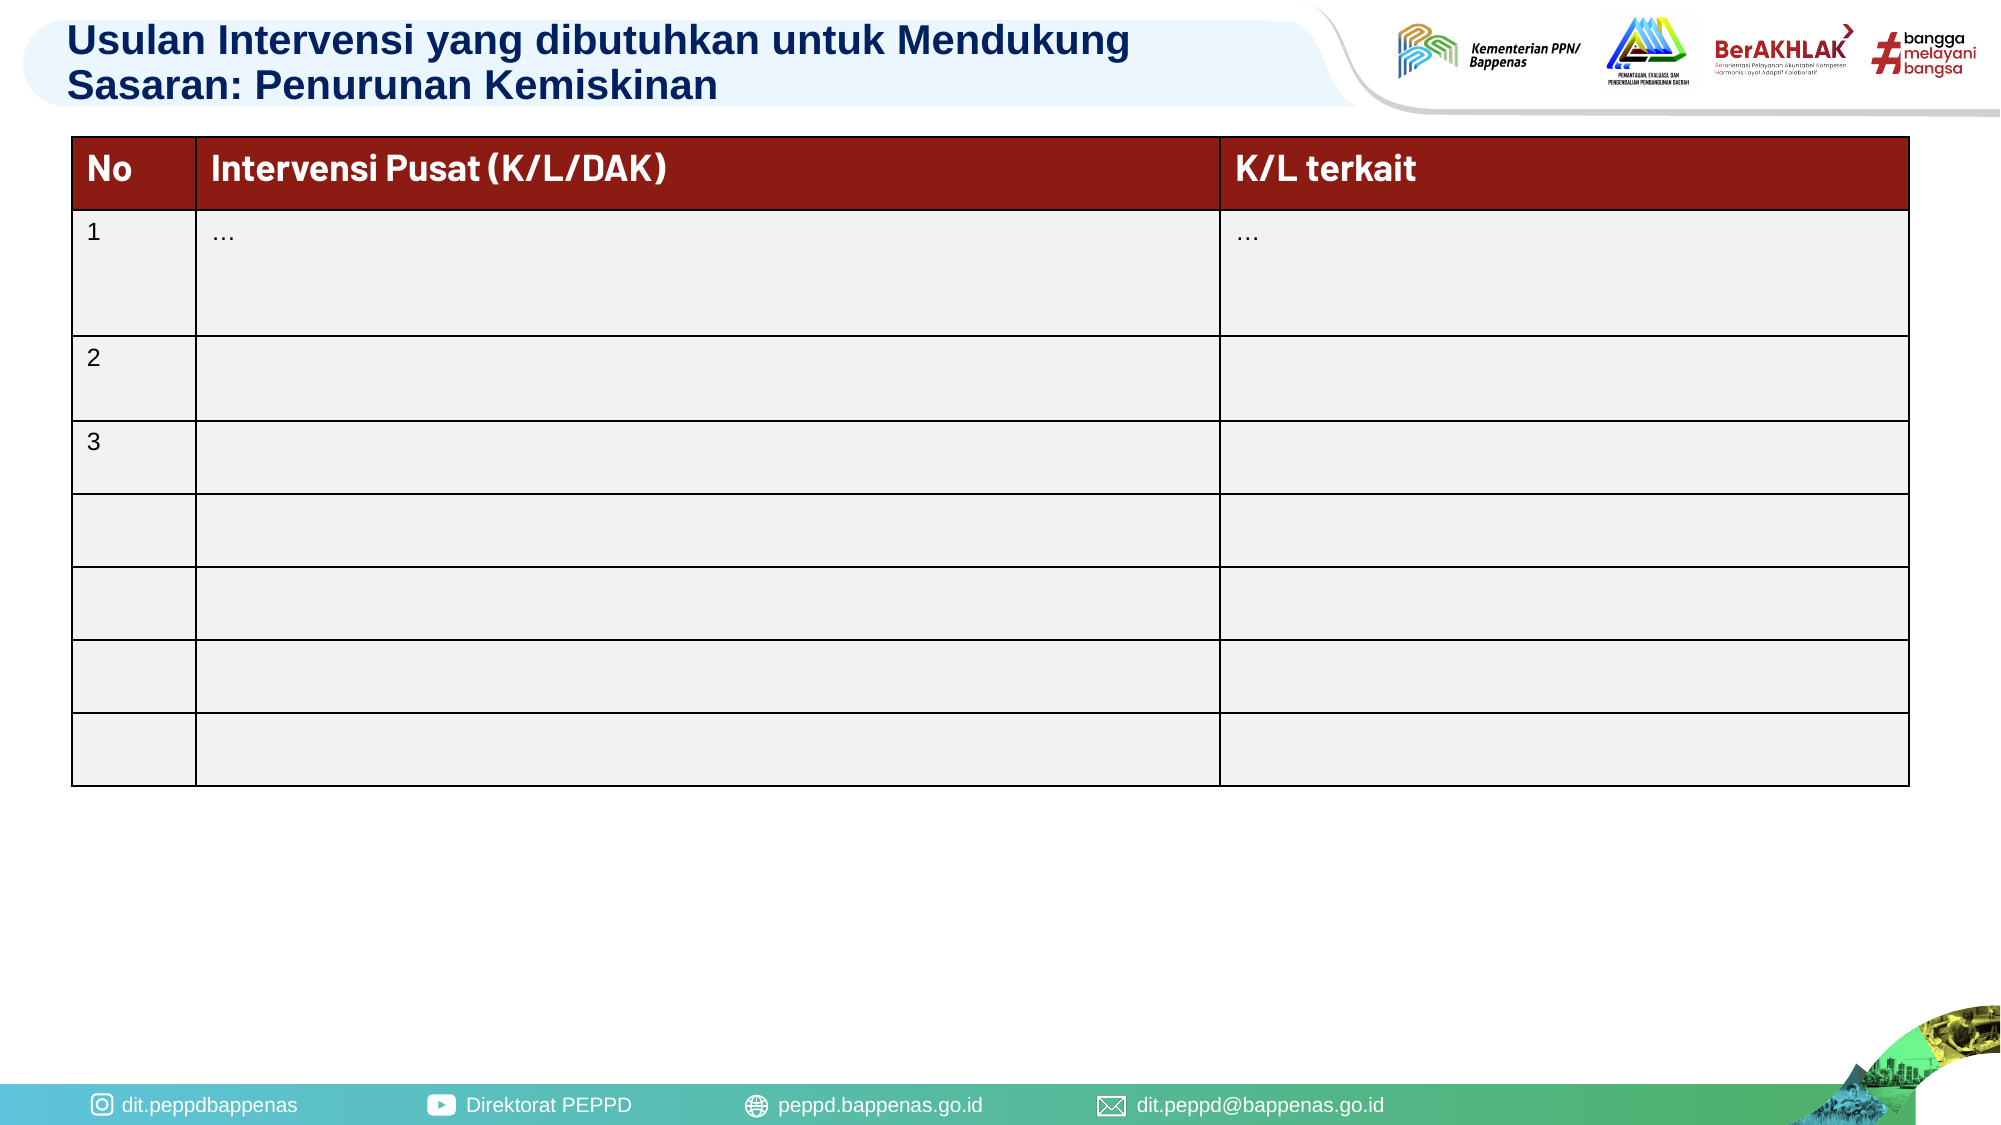

# Usulan Intervensi yang dibutuhkan untuk Mendukung Sasaran: Penurunan Kemiskinan
| No | Intervensi Pusat (K/L/DAK) | K/L terkait |
| --- | --- | --- |
| 1 | … | … |
| 2 |  |  |
| 3 |  |  |
|  |  |  |
|  |  |  |
|  |  |  |
|  |  |  |